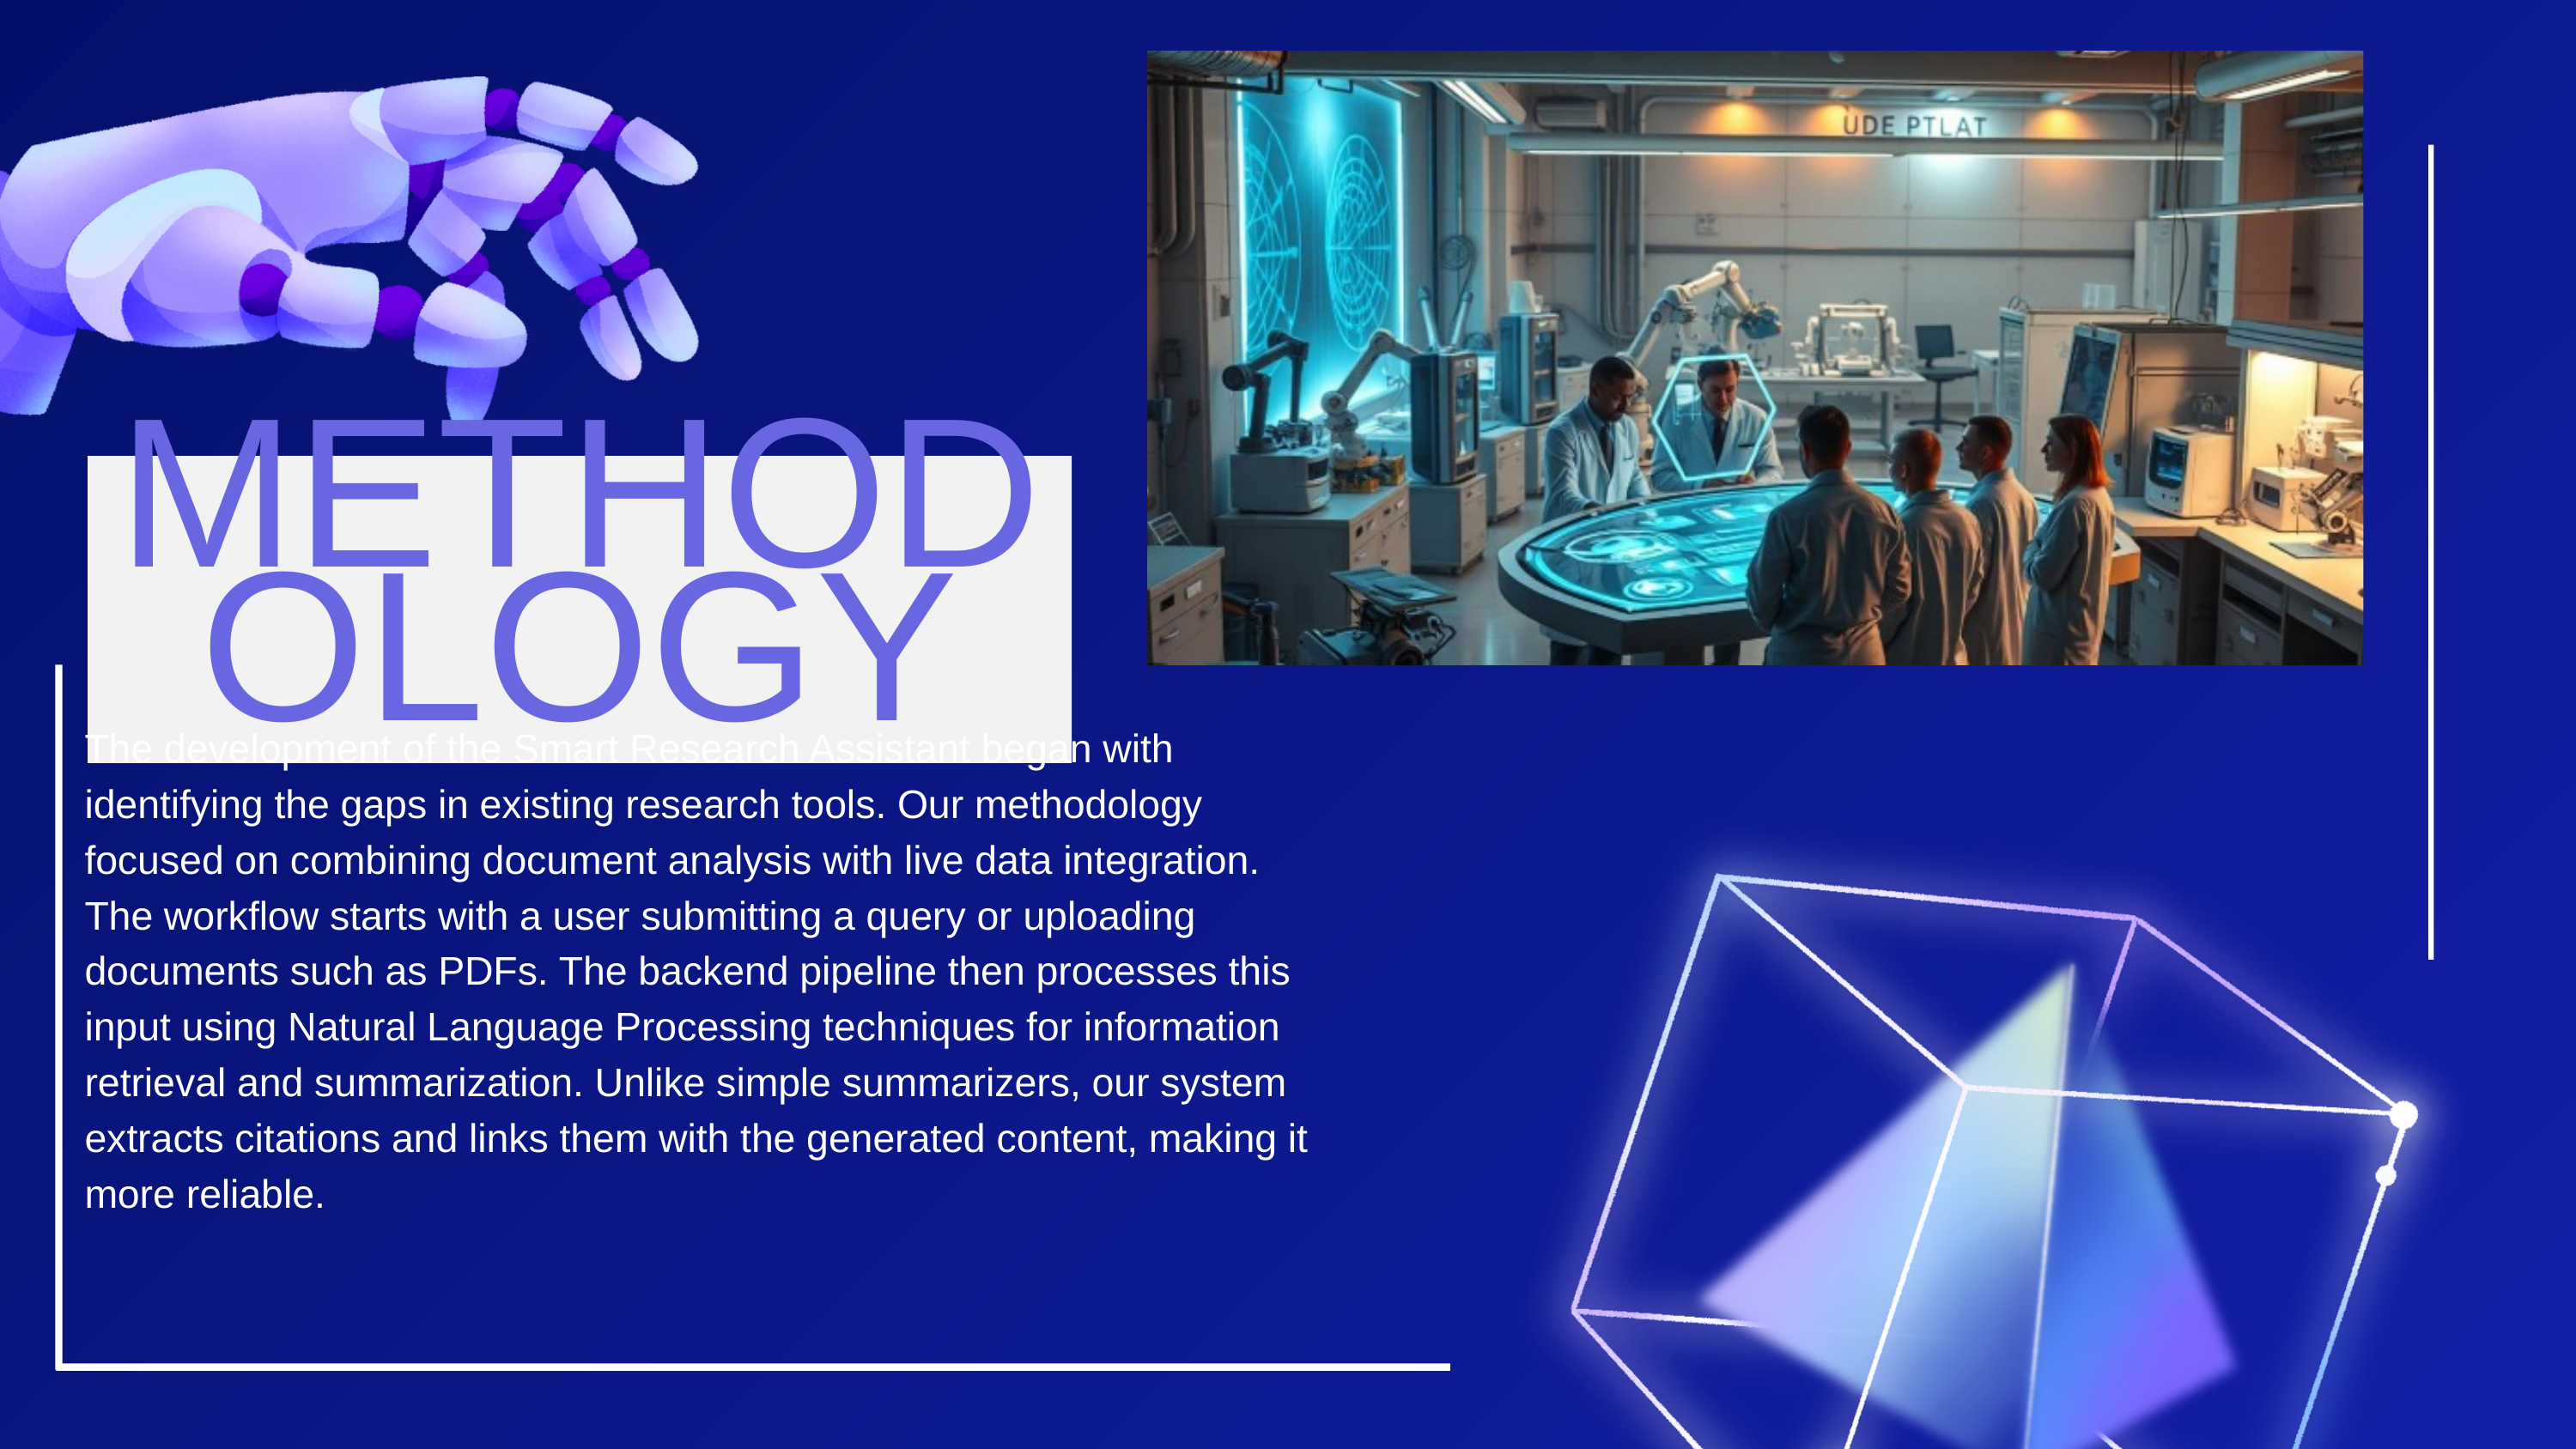

METHODOLOGY

The development of the Smart Research Assistant began with identifying the gaps in existing research tools. Our methodology focused on combining document analysis with live data integration. The workflow starts with a user submitting a query or uploading documents such as PDFs. The backend pipeline then processes this input using Natural Language Processing techniques for information retrieval and summarization. Unlike simple summarizers, our system extracts citations and links them with the generated content, making it more reliable.